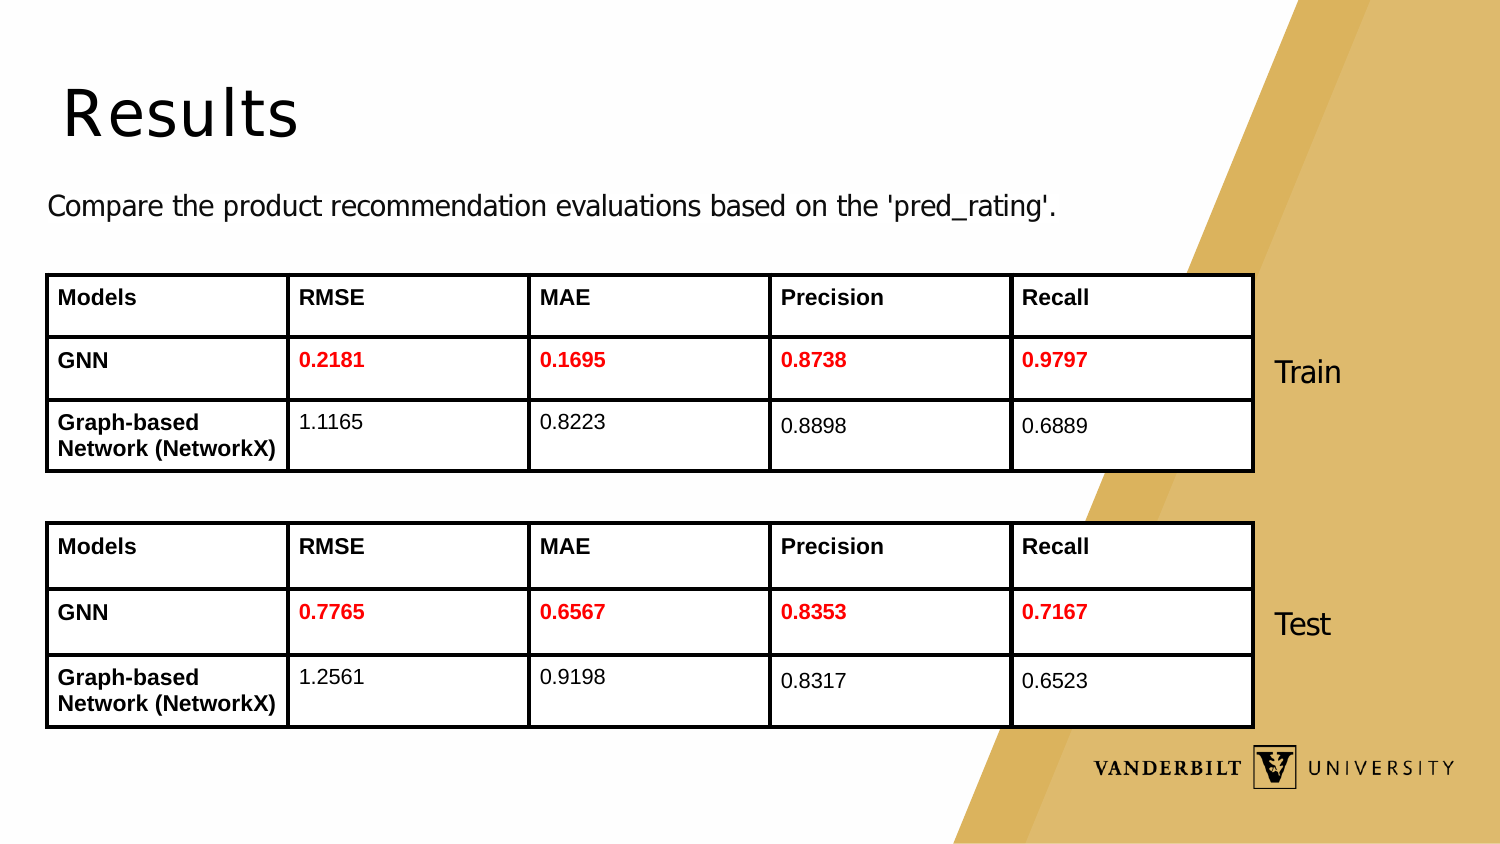

# Results
Compare the product recommendation evaluations based on the 'pred_rating'.
| Models | RMSE | MAE | Precision | Recall |
| --- | --- | --- | --- | --- |
| GNN | 0.2181 | 0.1695 | 0.8738 | 0.9797 |
| Graph-based Network (NetworkX) | 1.1165 | 0.8223 | 0.8898 | 0.6889 |
Train
| Models | RMSE | MAE | Precision | Recall |
| --- | --- | --- | --- | --- |
| GNN | 0.7765 | 0.6567 | 0.8353 | 0.7167 |
| Graph-based Network (NetworkX) | 1.2561 | 0.9198 | 0.8317 | 0.6523 |
Test